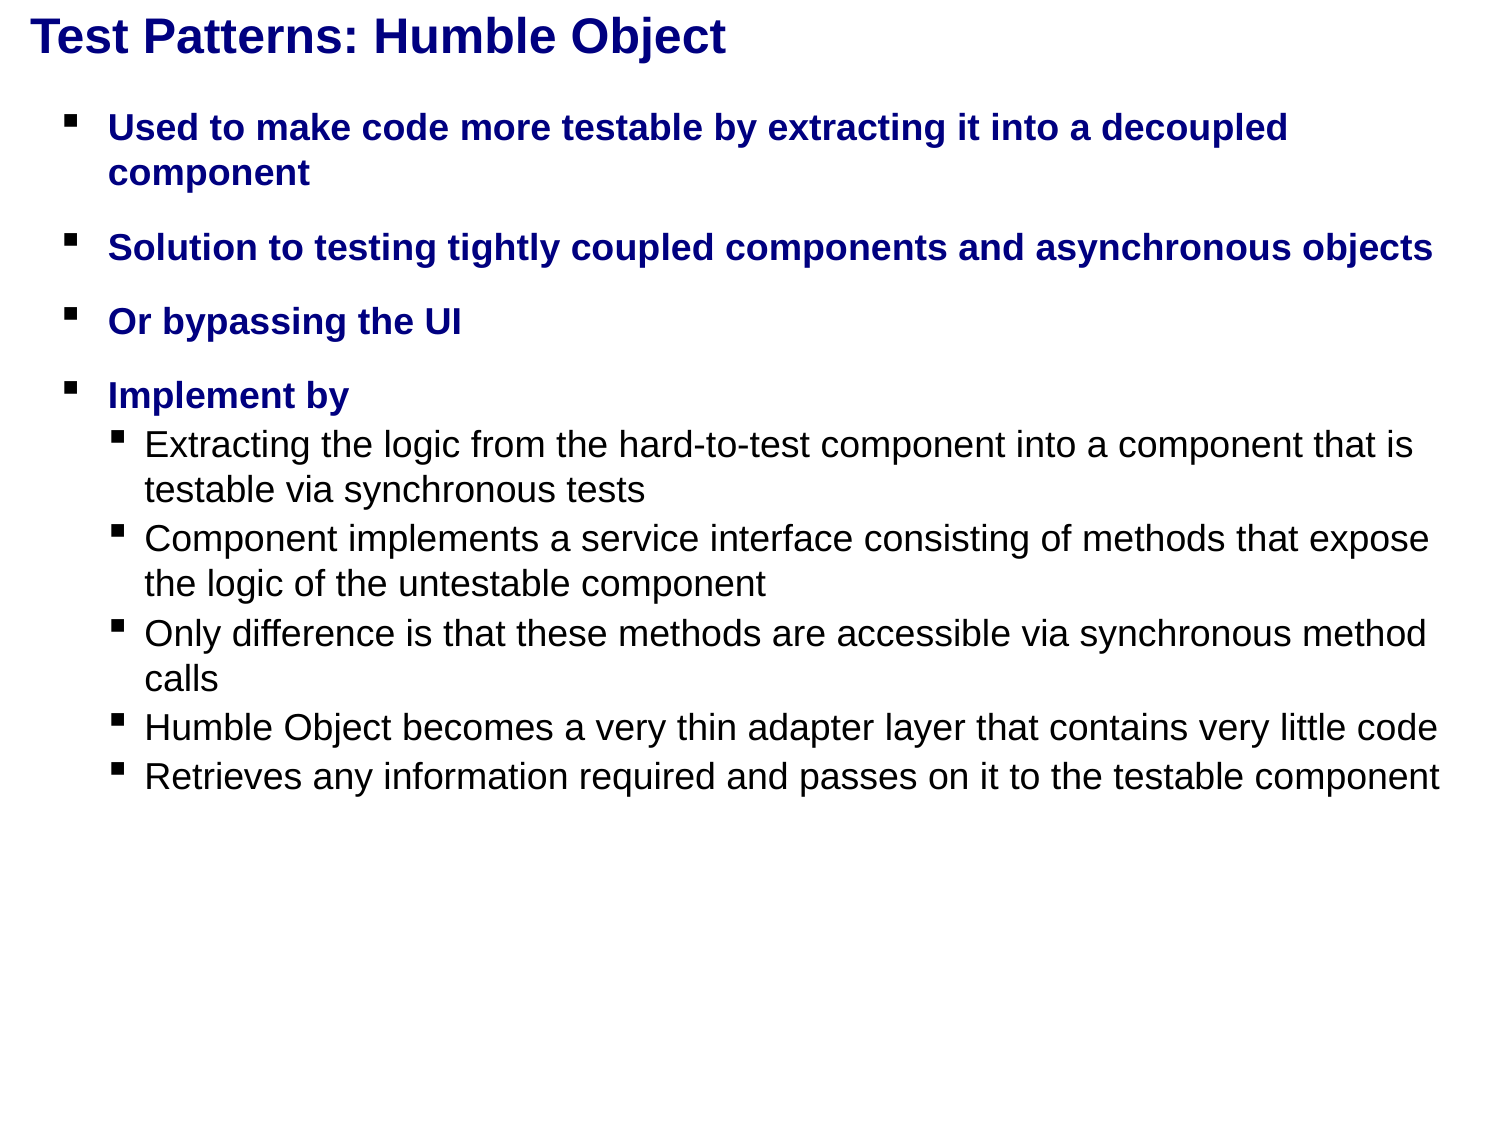

# Test Patterns: Humble Object
Used to make code more testable by extracting it into a decoupled component
Solution to testing tightly coupled components and asynchronous objects
Or bypassing the UI
Implement by
Extracting the logic from the hard-to-test component into a component that is testable via synchronous tests
Component implements a service interface consisting of methods that expose the logic of the untestable component
Only difference is that these methods are accessible via synchronous method calls
Humble Object becomes a very thin adapter layer that contains very little code
Retrieves any information required and passes on it to the testable component